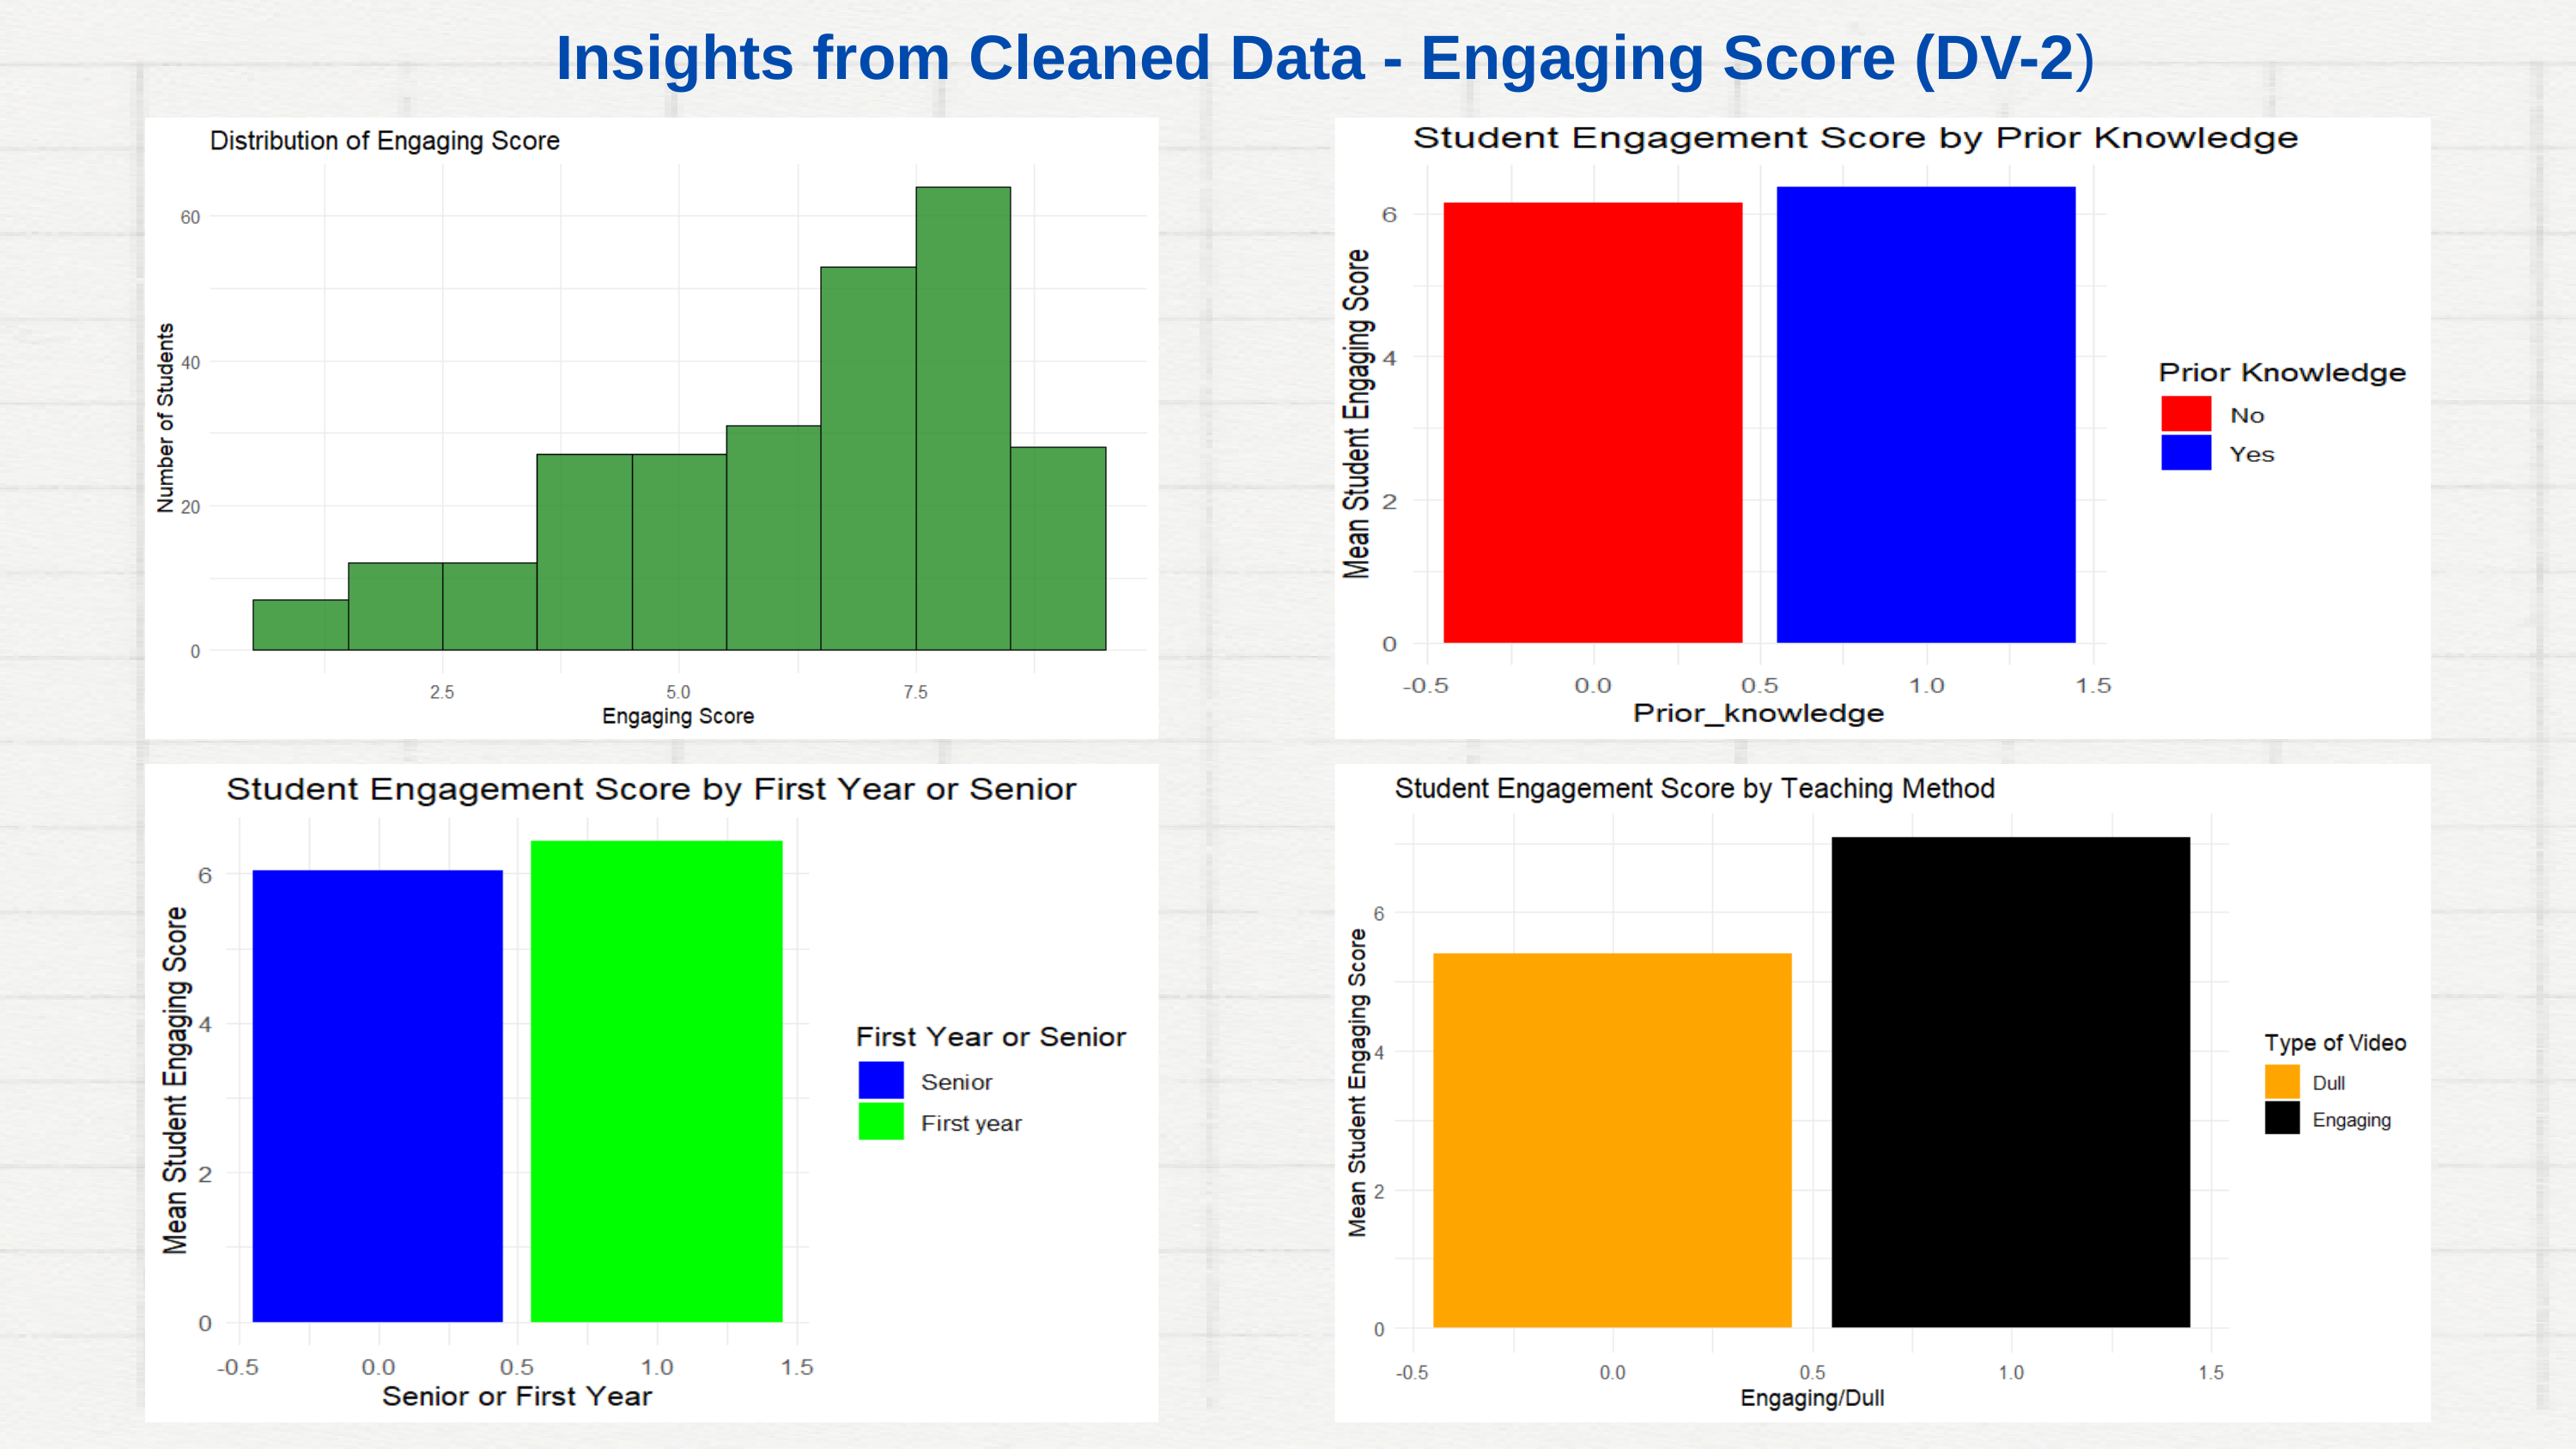

Insights from Cleaned Data - Engaging Score (DV-2)